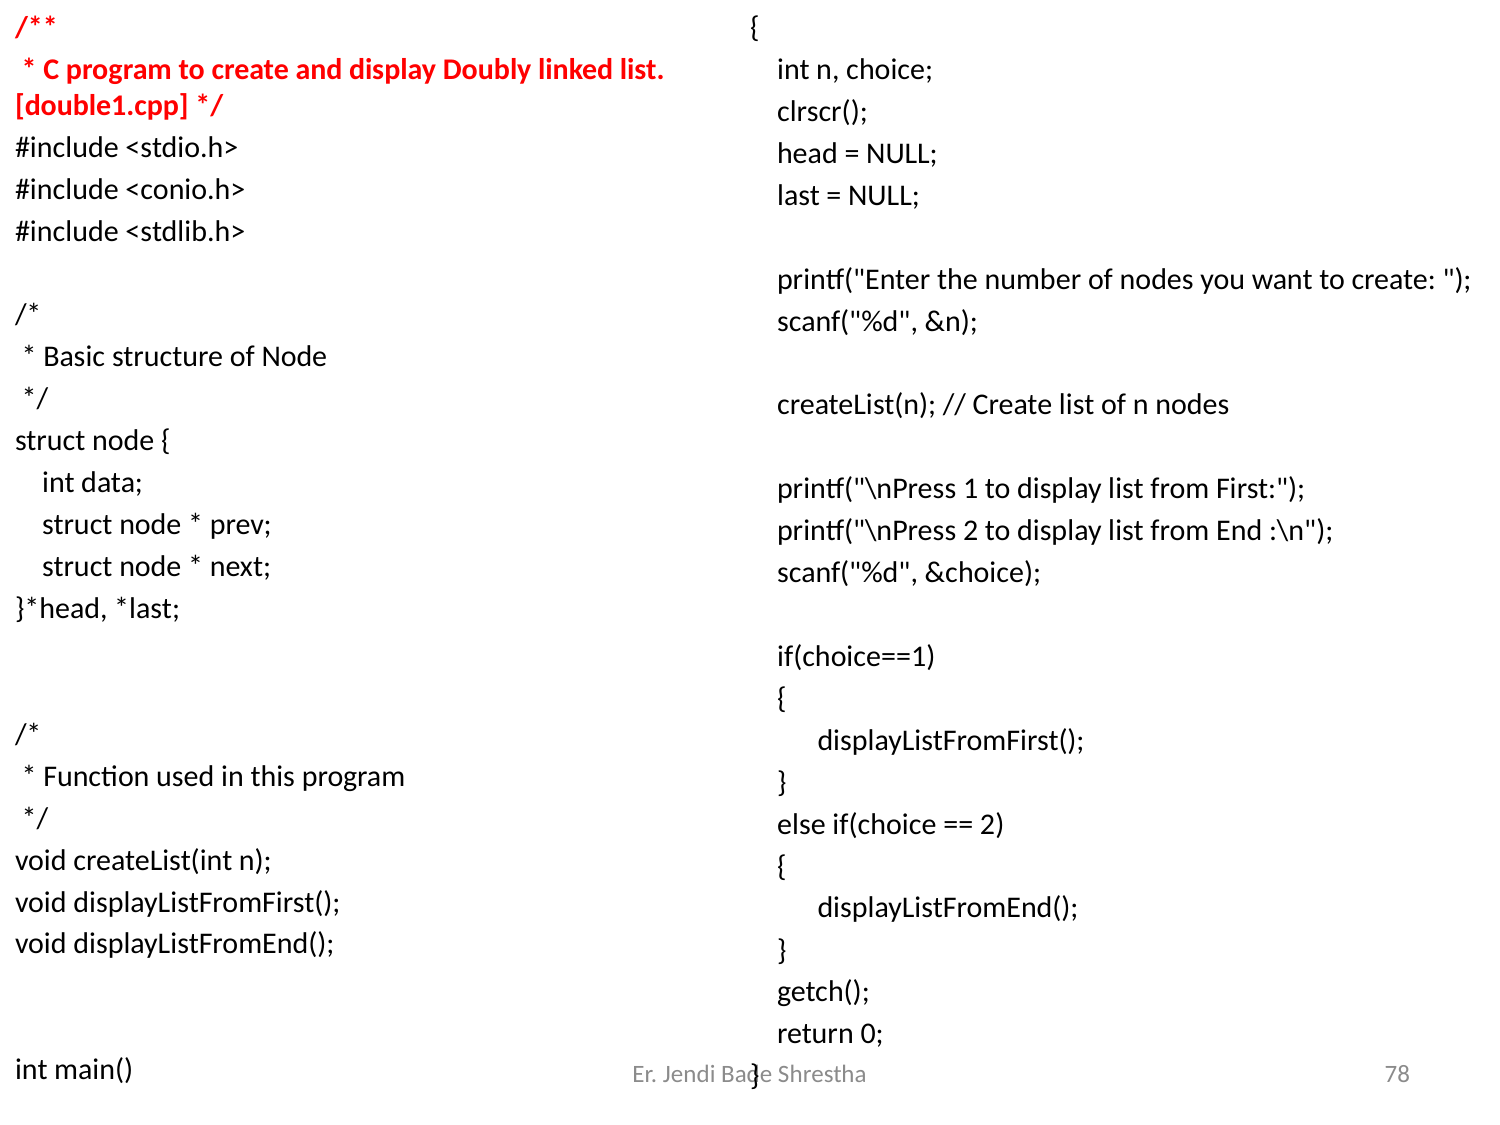

/**
 * C program to create and display Doubly linked list. [double1.cpp] */
#include <stdio.h>
#include <conio.h>
#include <stdlib.h>

/*
 * Basic structure of Node
 */
struct node {
    int data;
    struct node * prev;
    struct node * next;
}*head, *last;

/*
 * Function used in this program
 */
void createList(int n);
void displayListFromFirst();
void displayListFromEnd();

int main()
{
    int n, choice;
    clrscr();
    head = NULL;
    last = NULL;

    printf("Enter the number of nodes you want to create: ");
    scanf("%d", &n);

    createList(n); // Create list of n nodes

    printf("\nPress 1 to display list from First:");
    printf("\nPress 2 to display list from End :\n");
    scanf("%d", &choice);

    if(choice==1)
    {
	displayListFromFirst();
    }
    else if(choice == 2)
    {
	displayListFromEnd();
    }
    getch();
    return 0;
}
Er. Jendi Bade Shrestha
78